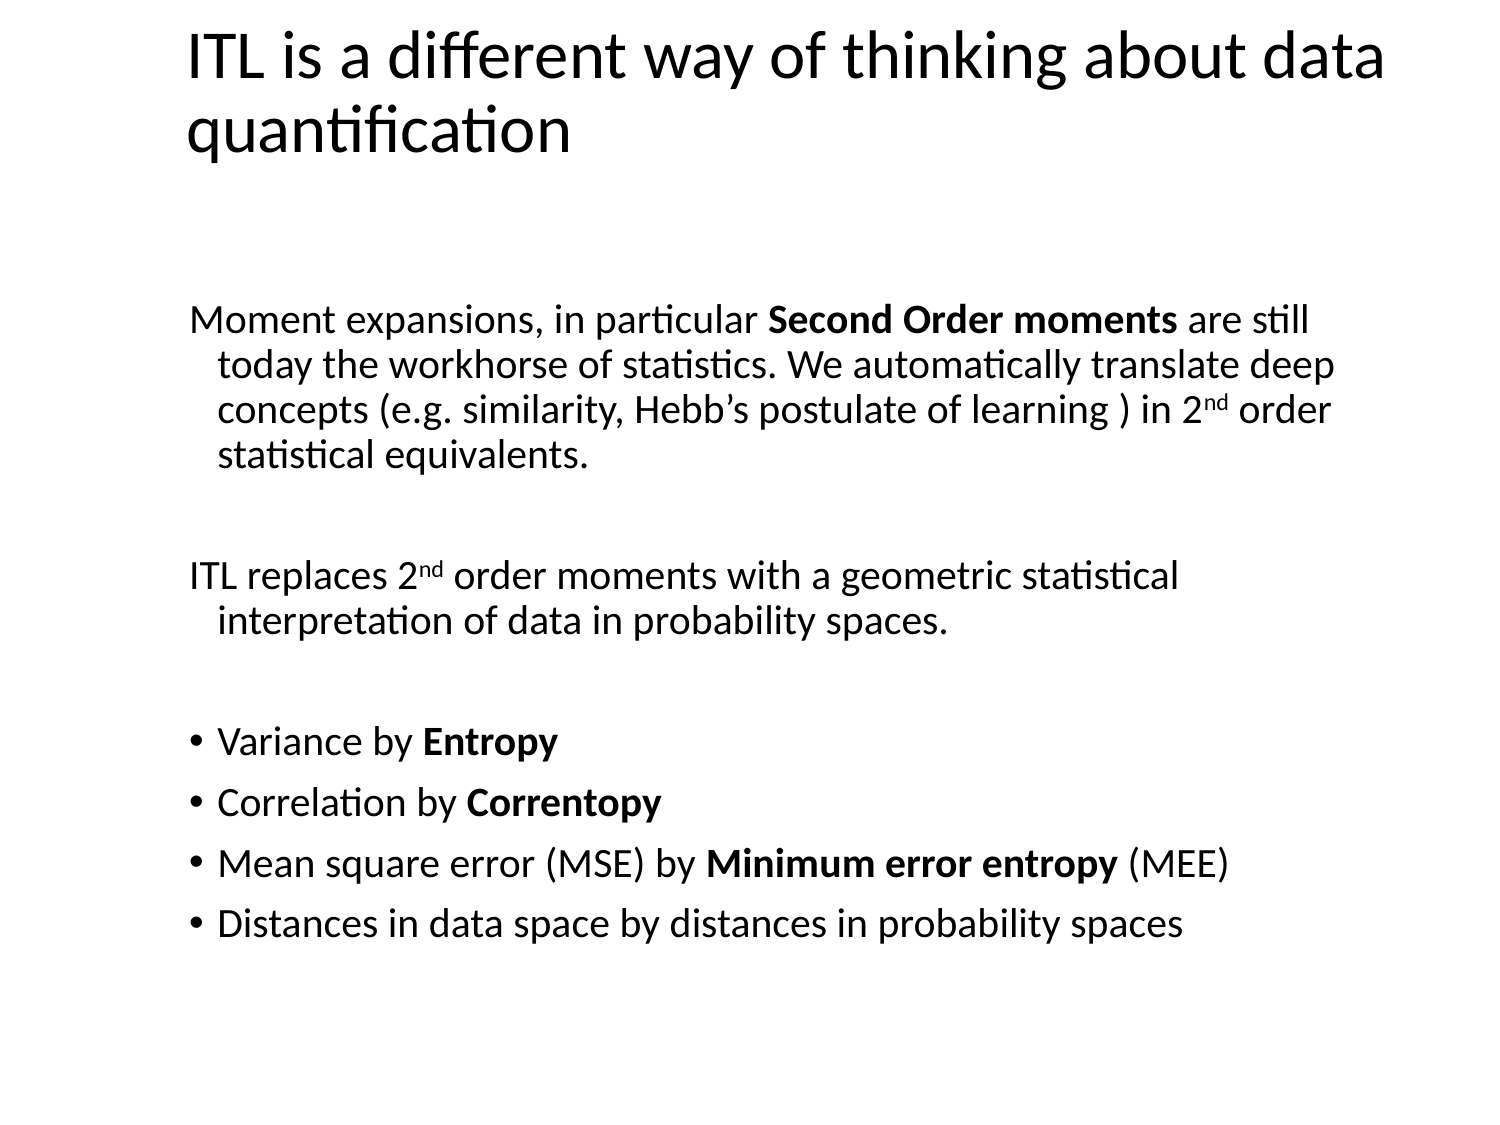

# ITL is a different way of thinking about data quantification
Moment expansions, in particular Second Order moments are still today the workhorse of statistics. We automatically translate deep concepts (e.g. similarity, Hebb’s postulate of learning ) in 2nd order statistical equivalents.

ITL replaces 2nd order moments with a geometric statistical interpretation of data in probability spaces.

Variance by Entropy
Correlation by Correntopy
Mean square error (MSE) by Minimum error entropy (MEE)
Distances in data space by distances in probability spaces